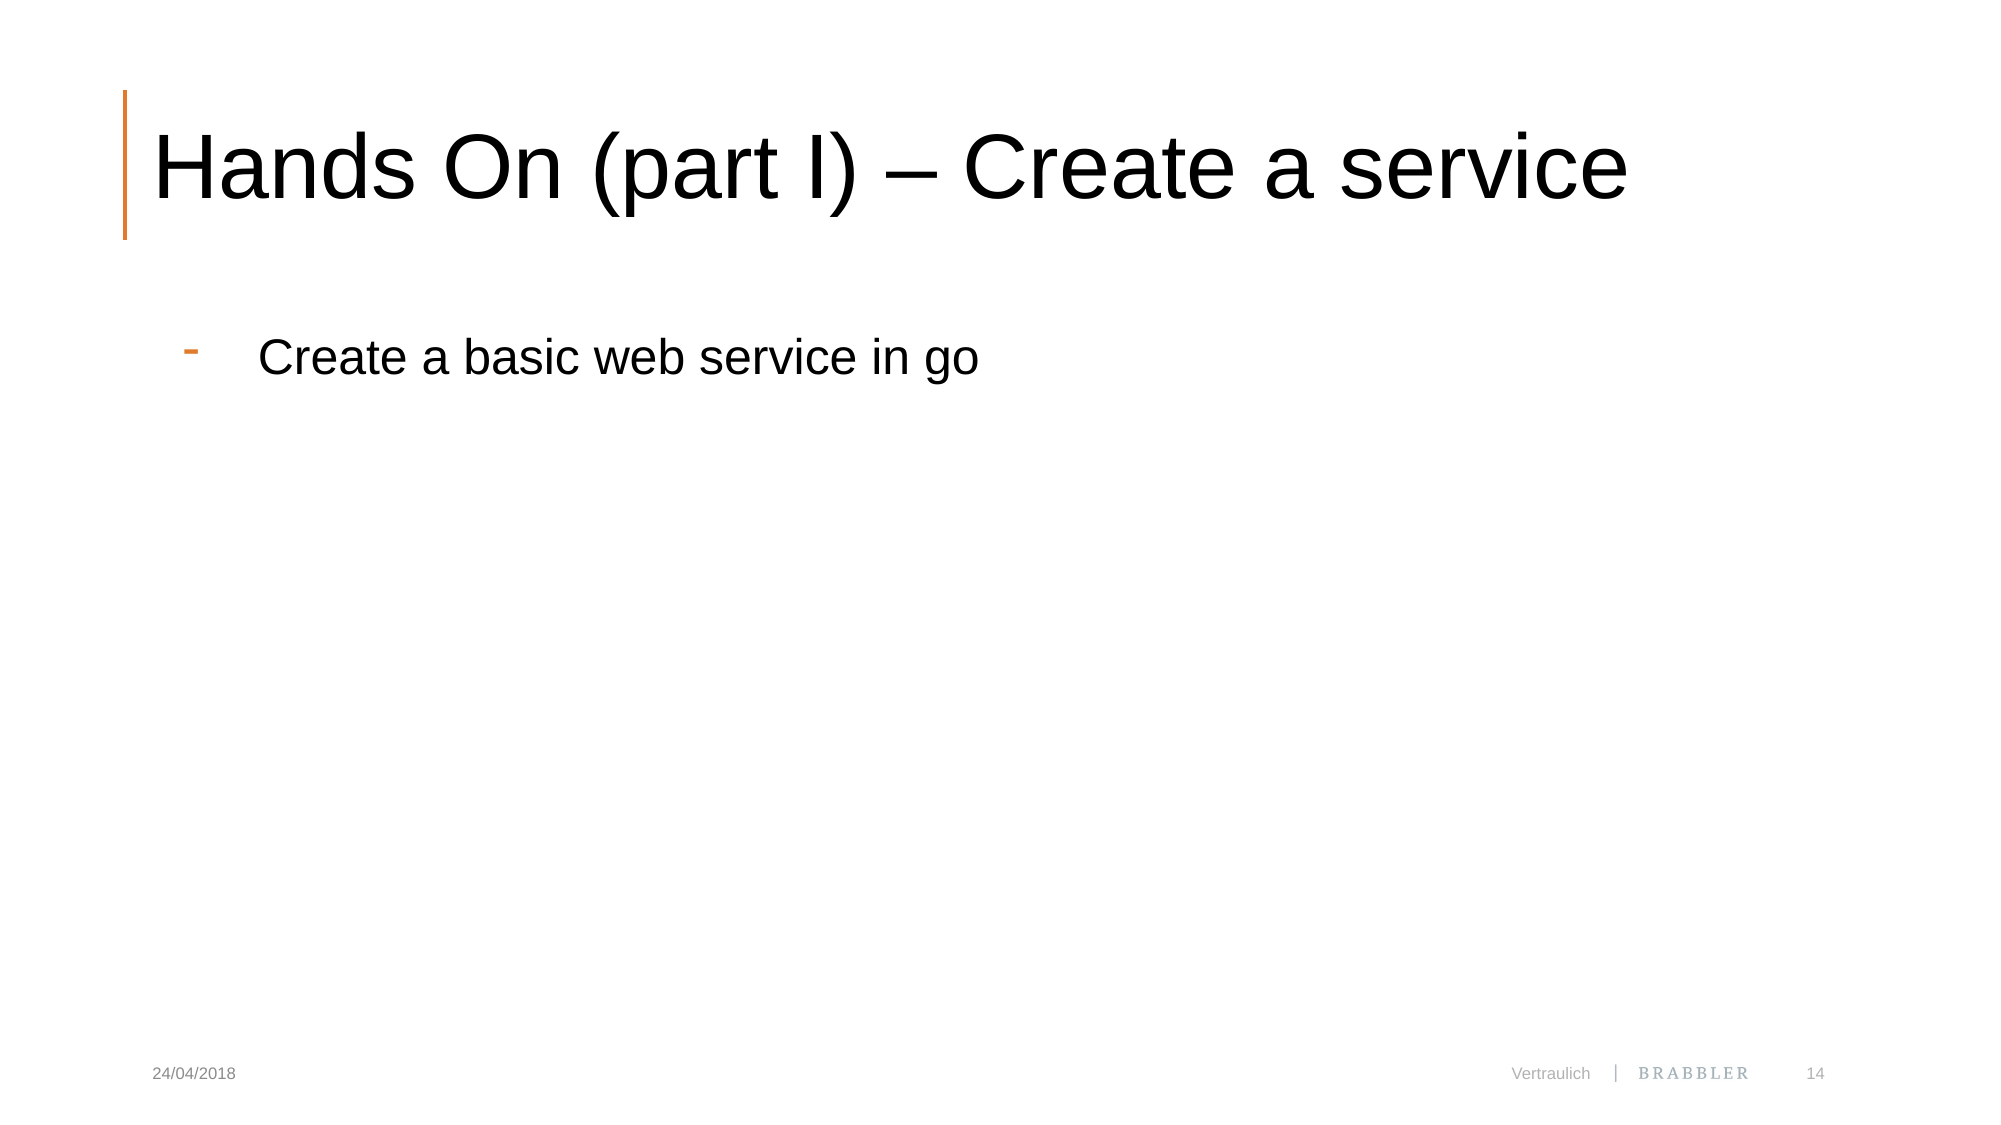

# Hands On (part I) – Create a service
Create a basic web service in go

24/04/2018
Vertraulich
14